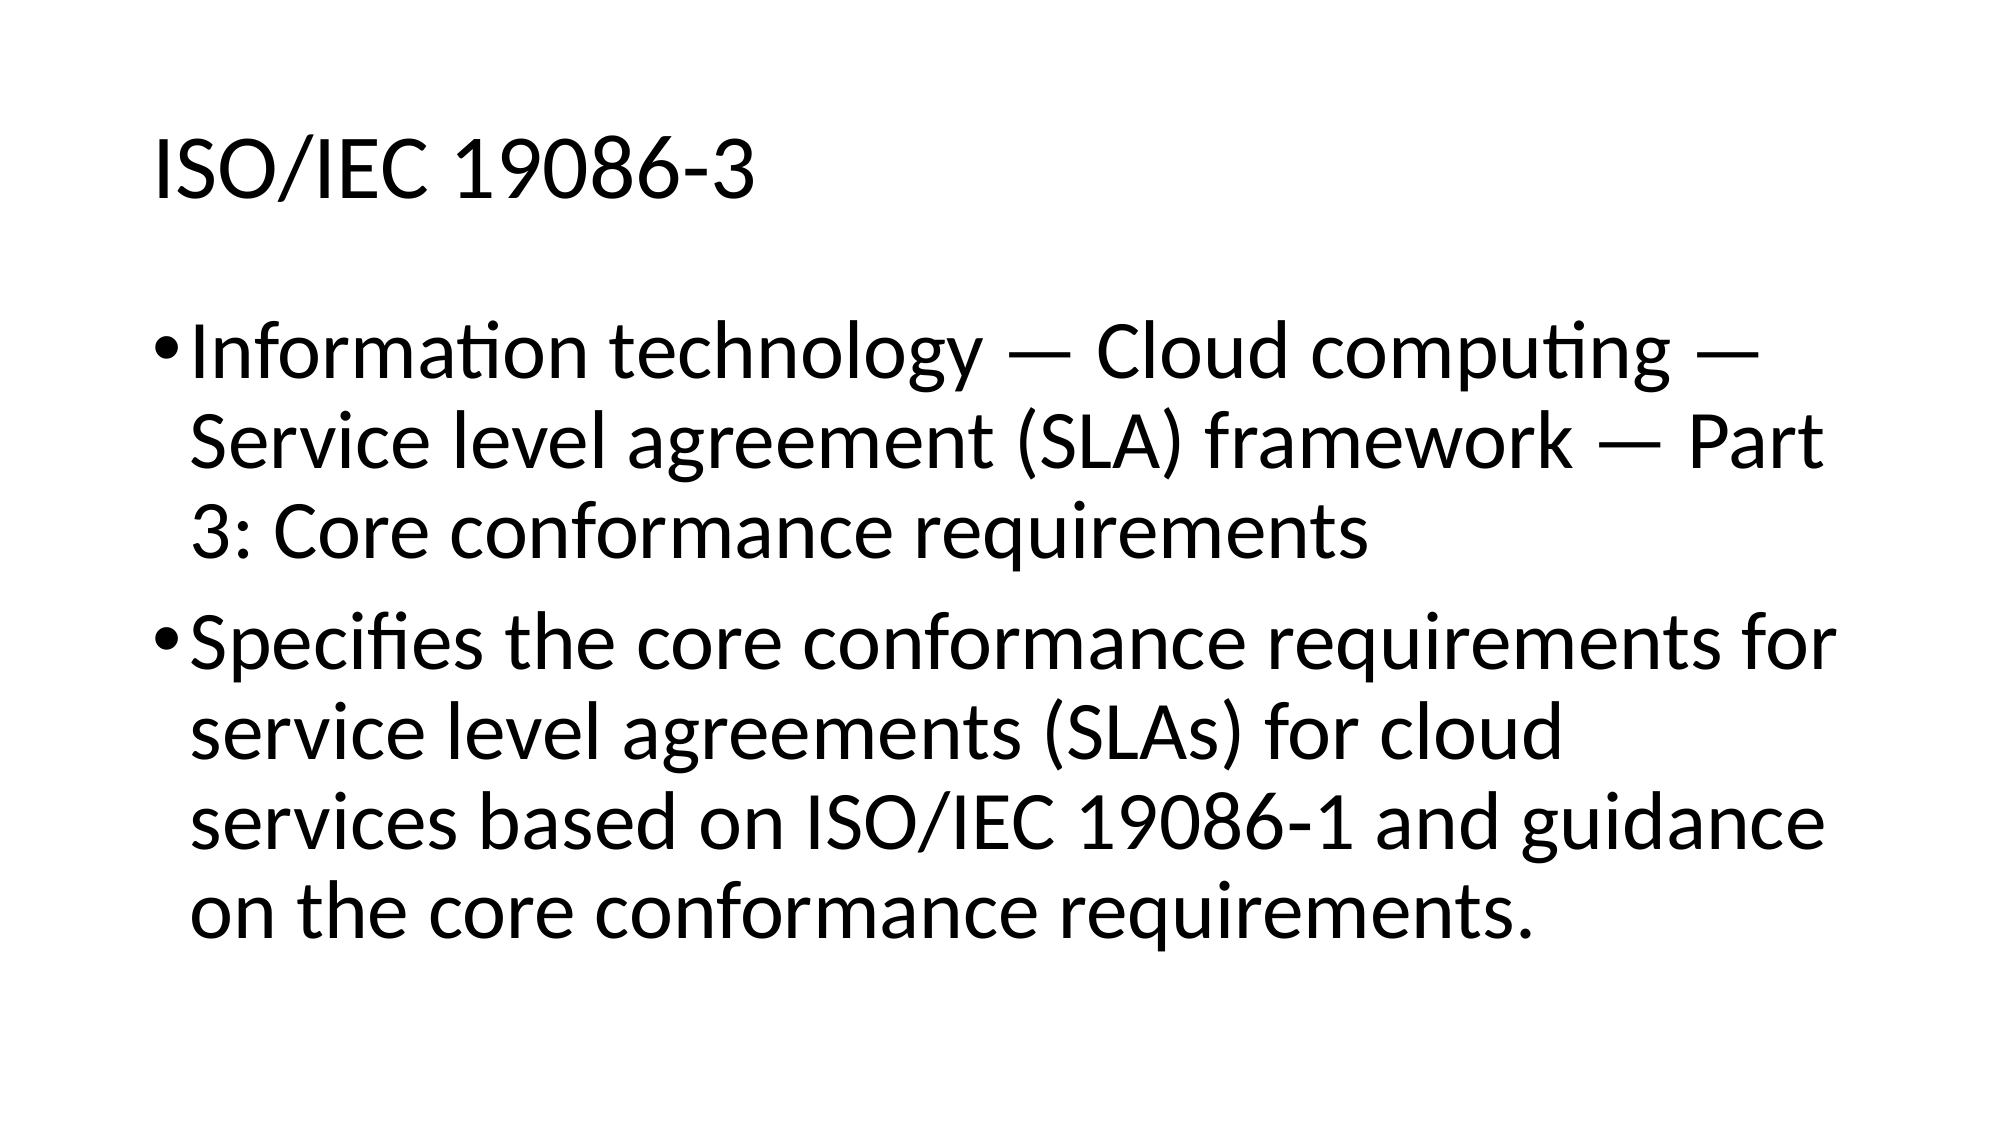

# ISO/IEC 19086-3
Information technology — Cloud computing — Service level agreement (SLA) framework — Part 3: Core conformance requirements
Specifies the core conformance requirements for service level agreements (SLAs) for cloud services based on ISO/IEC 19086‑1 and guidance on the core conformance requirements.